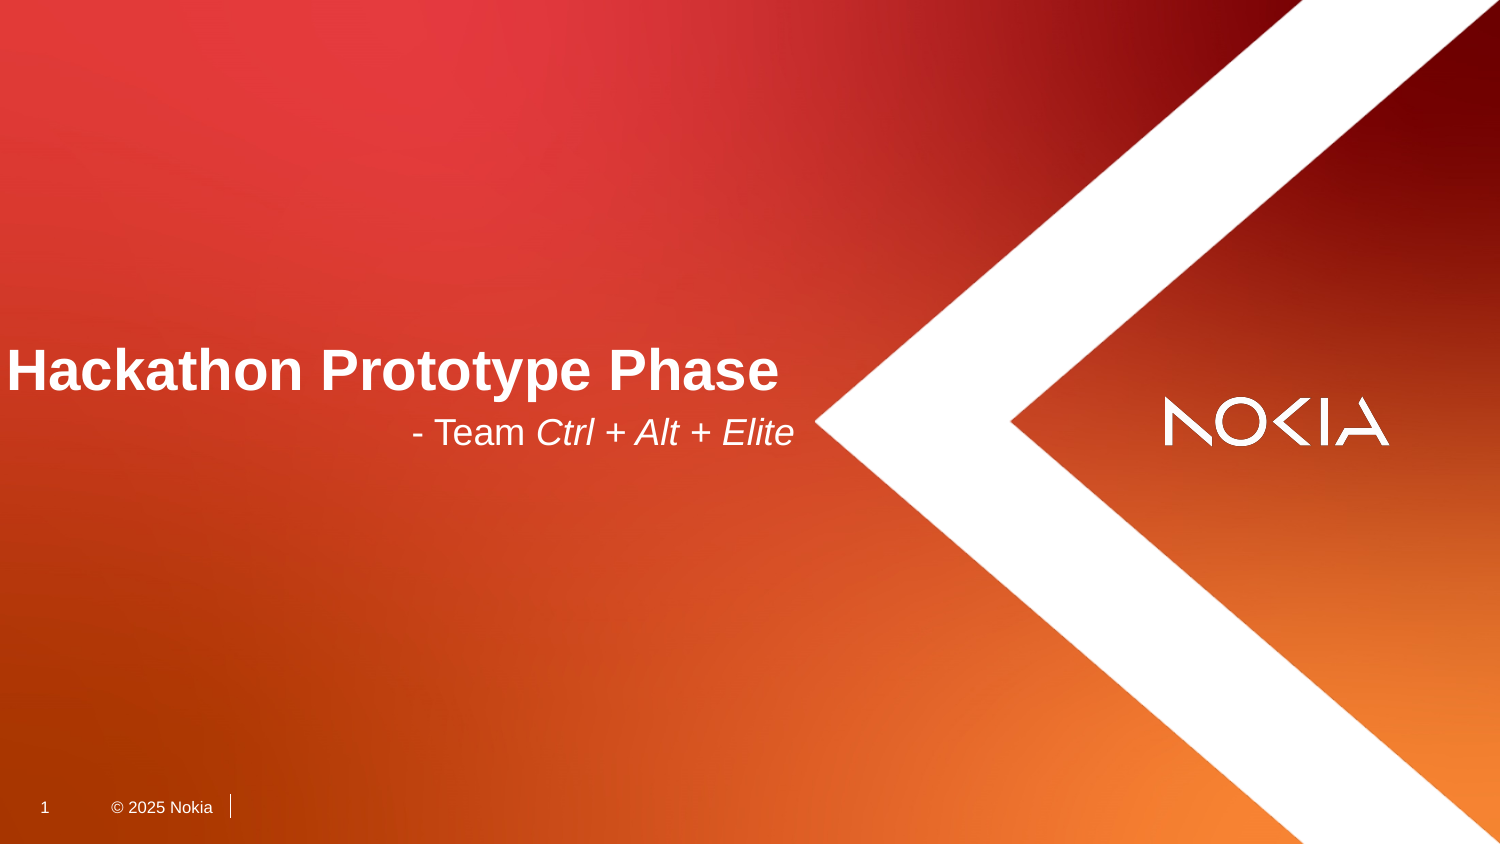

# Hackathon Prototype Phase
- Team Ctrl + Alt + Elite